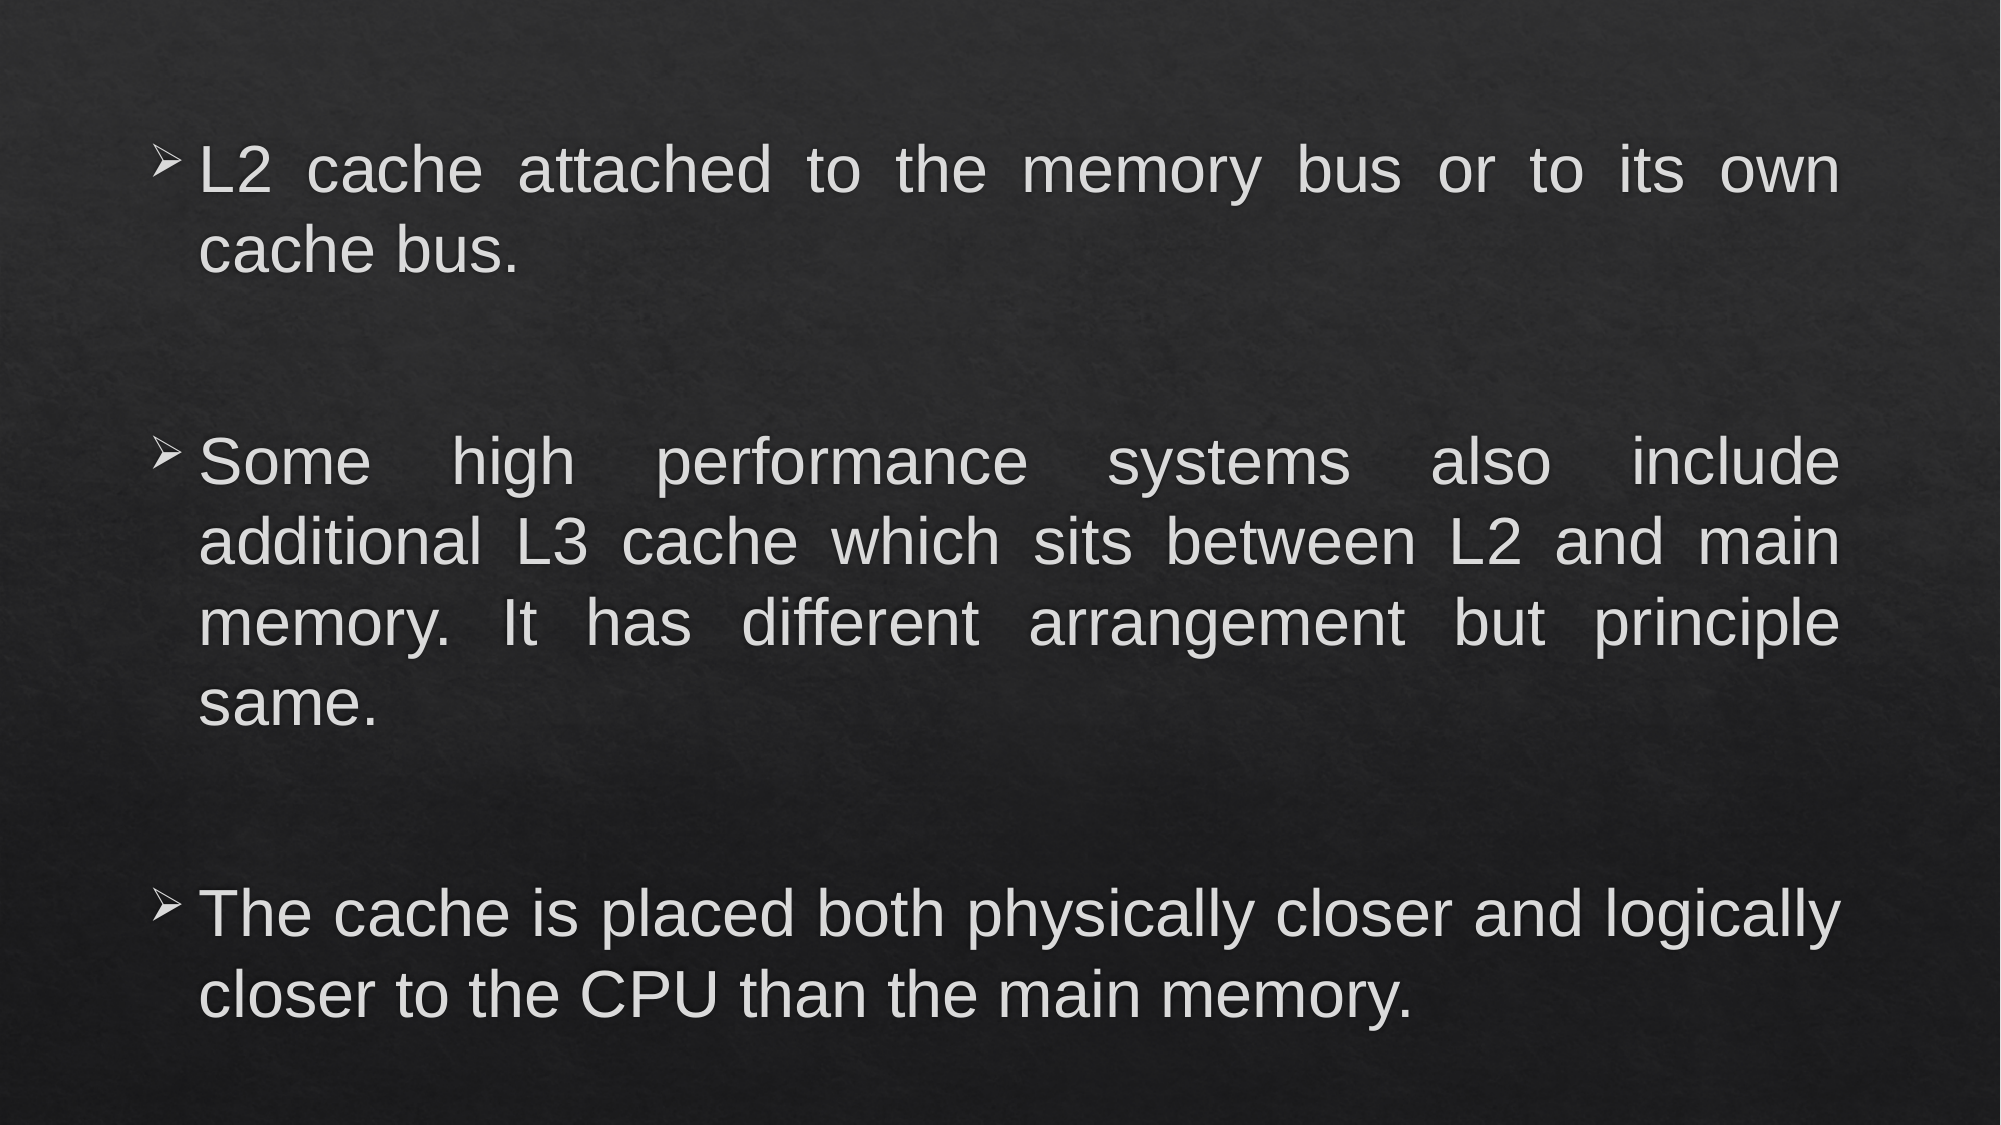

L2 cache attached to the memory bus or to its own cache bus.

Some high performance systems also include additional L3 cache which sits between L2 and main memory. It has different arrangement but principle same.

The cache is placed both physically closer and logically closer to the CPU than the main memory.